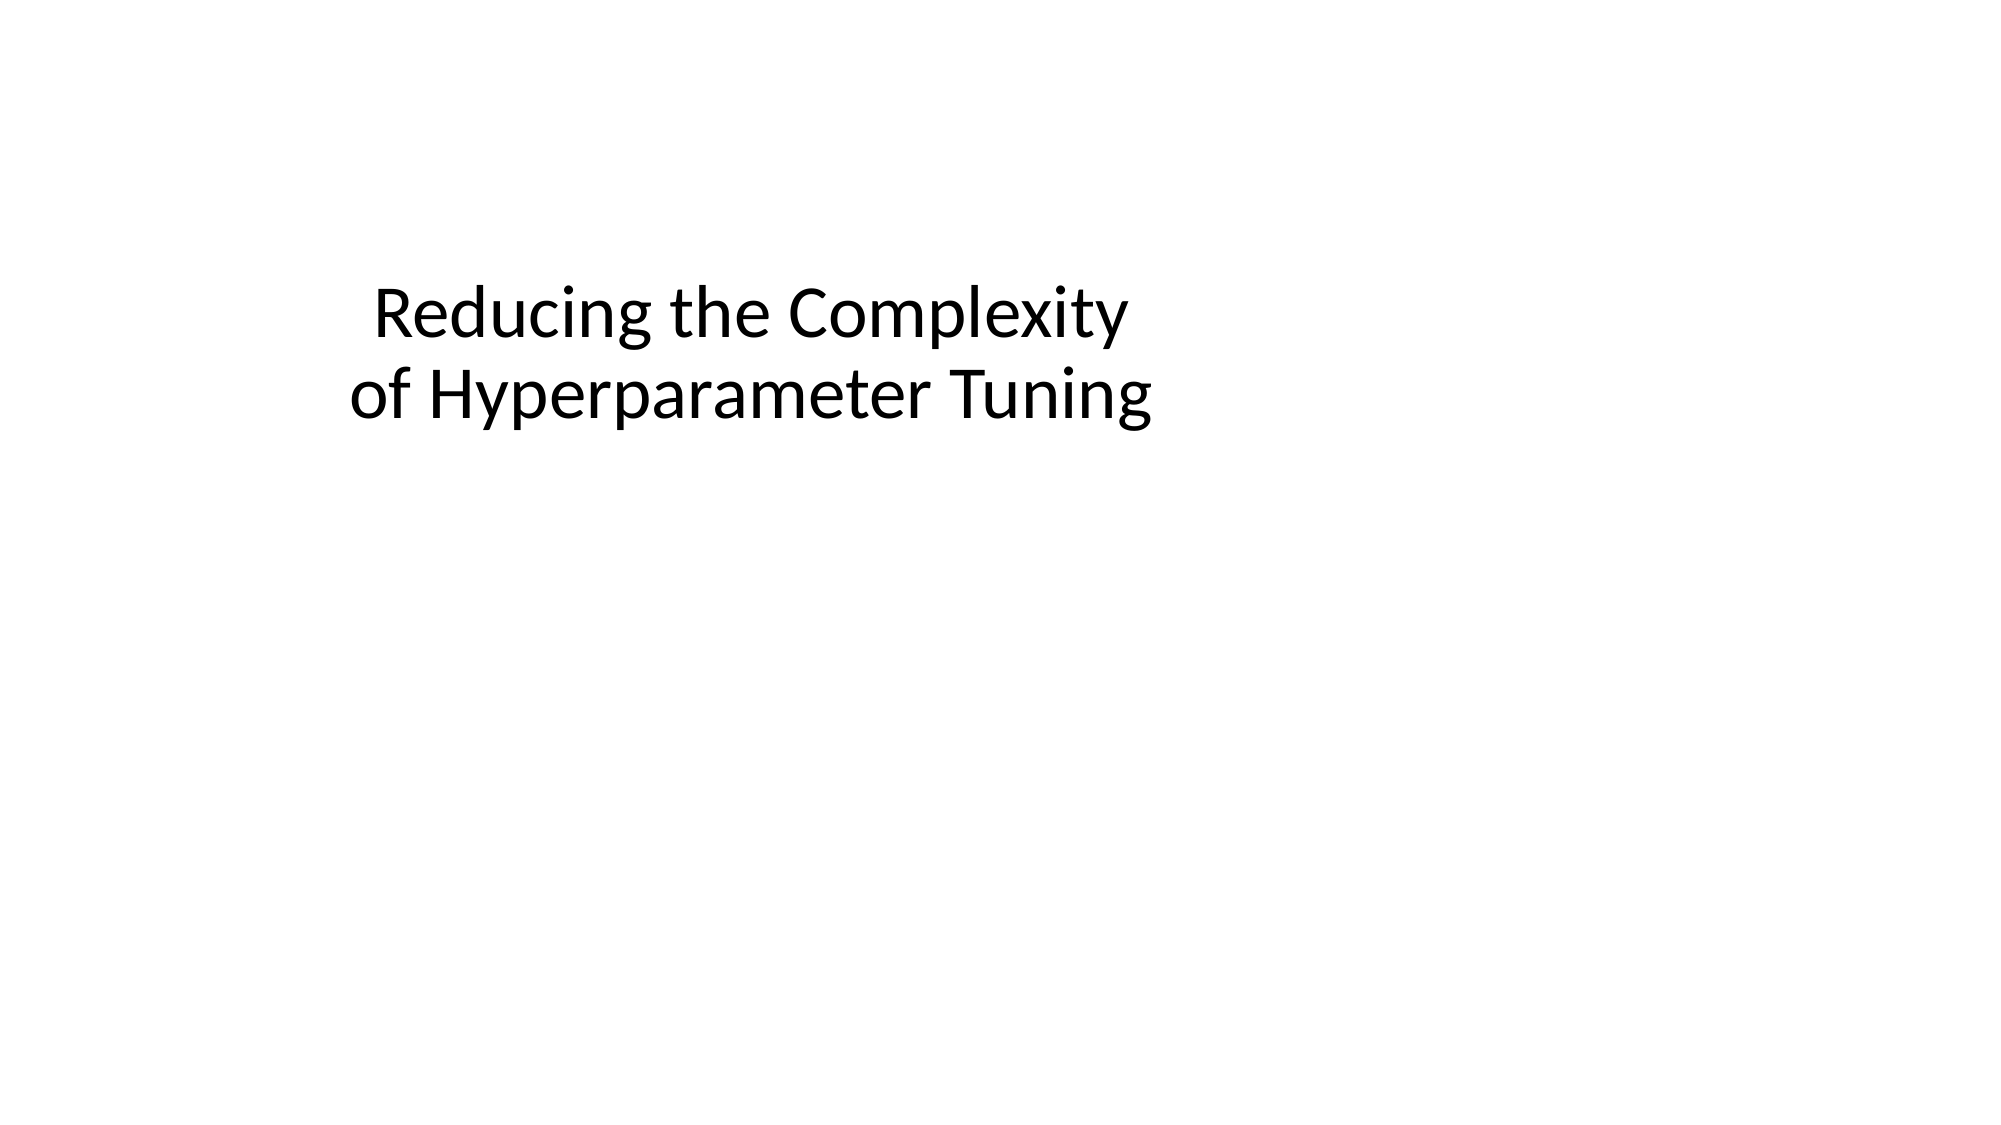

# Reducing the Complexity of Hyperparameter Tuning